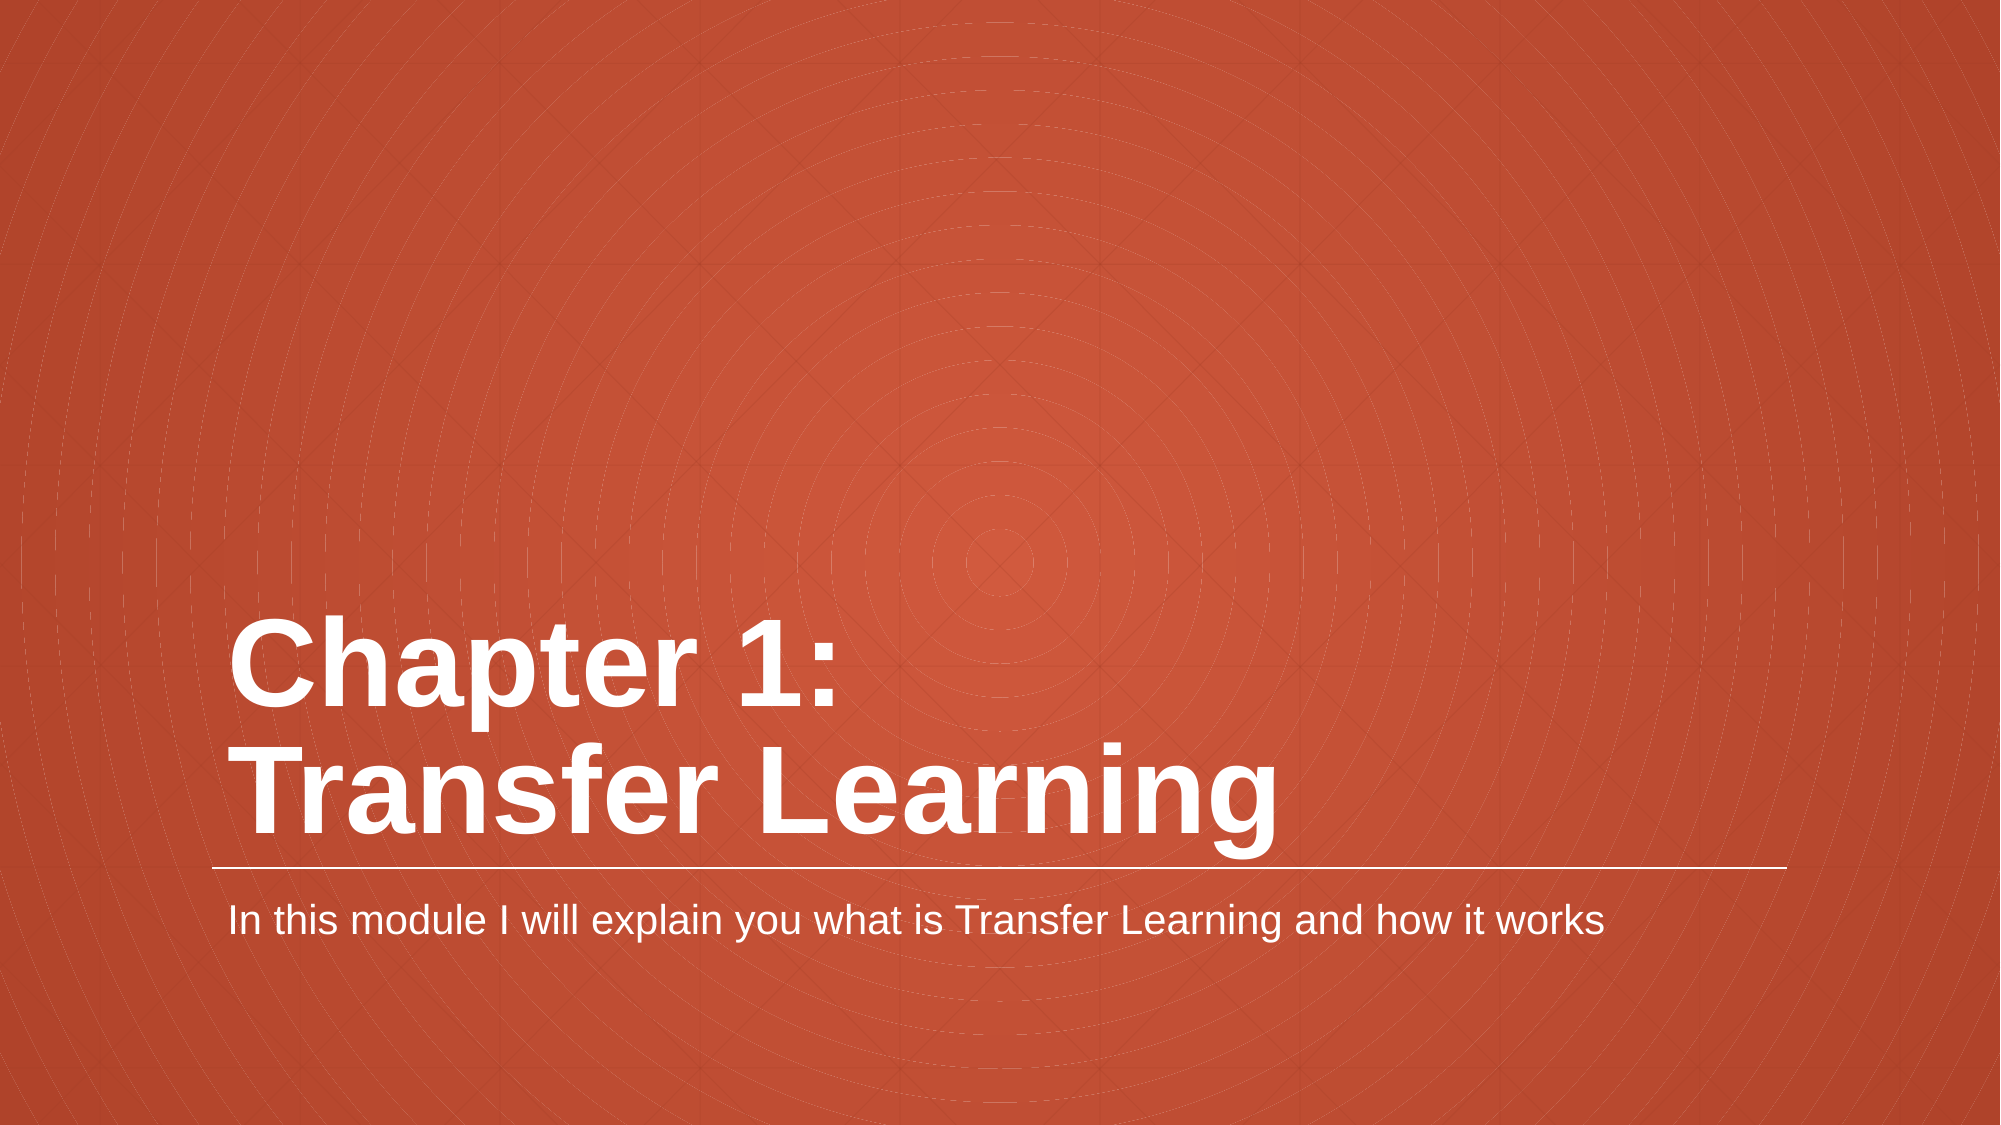

# Chapter 1: Transfer Learning
In this module I will explain you what is Transfer Learning and how it works